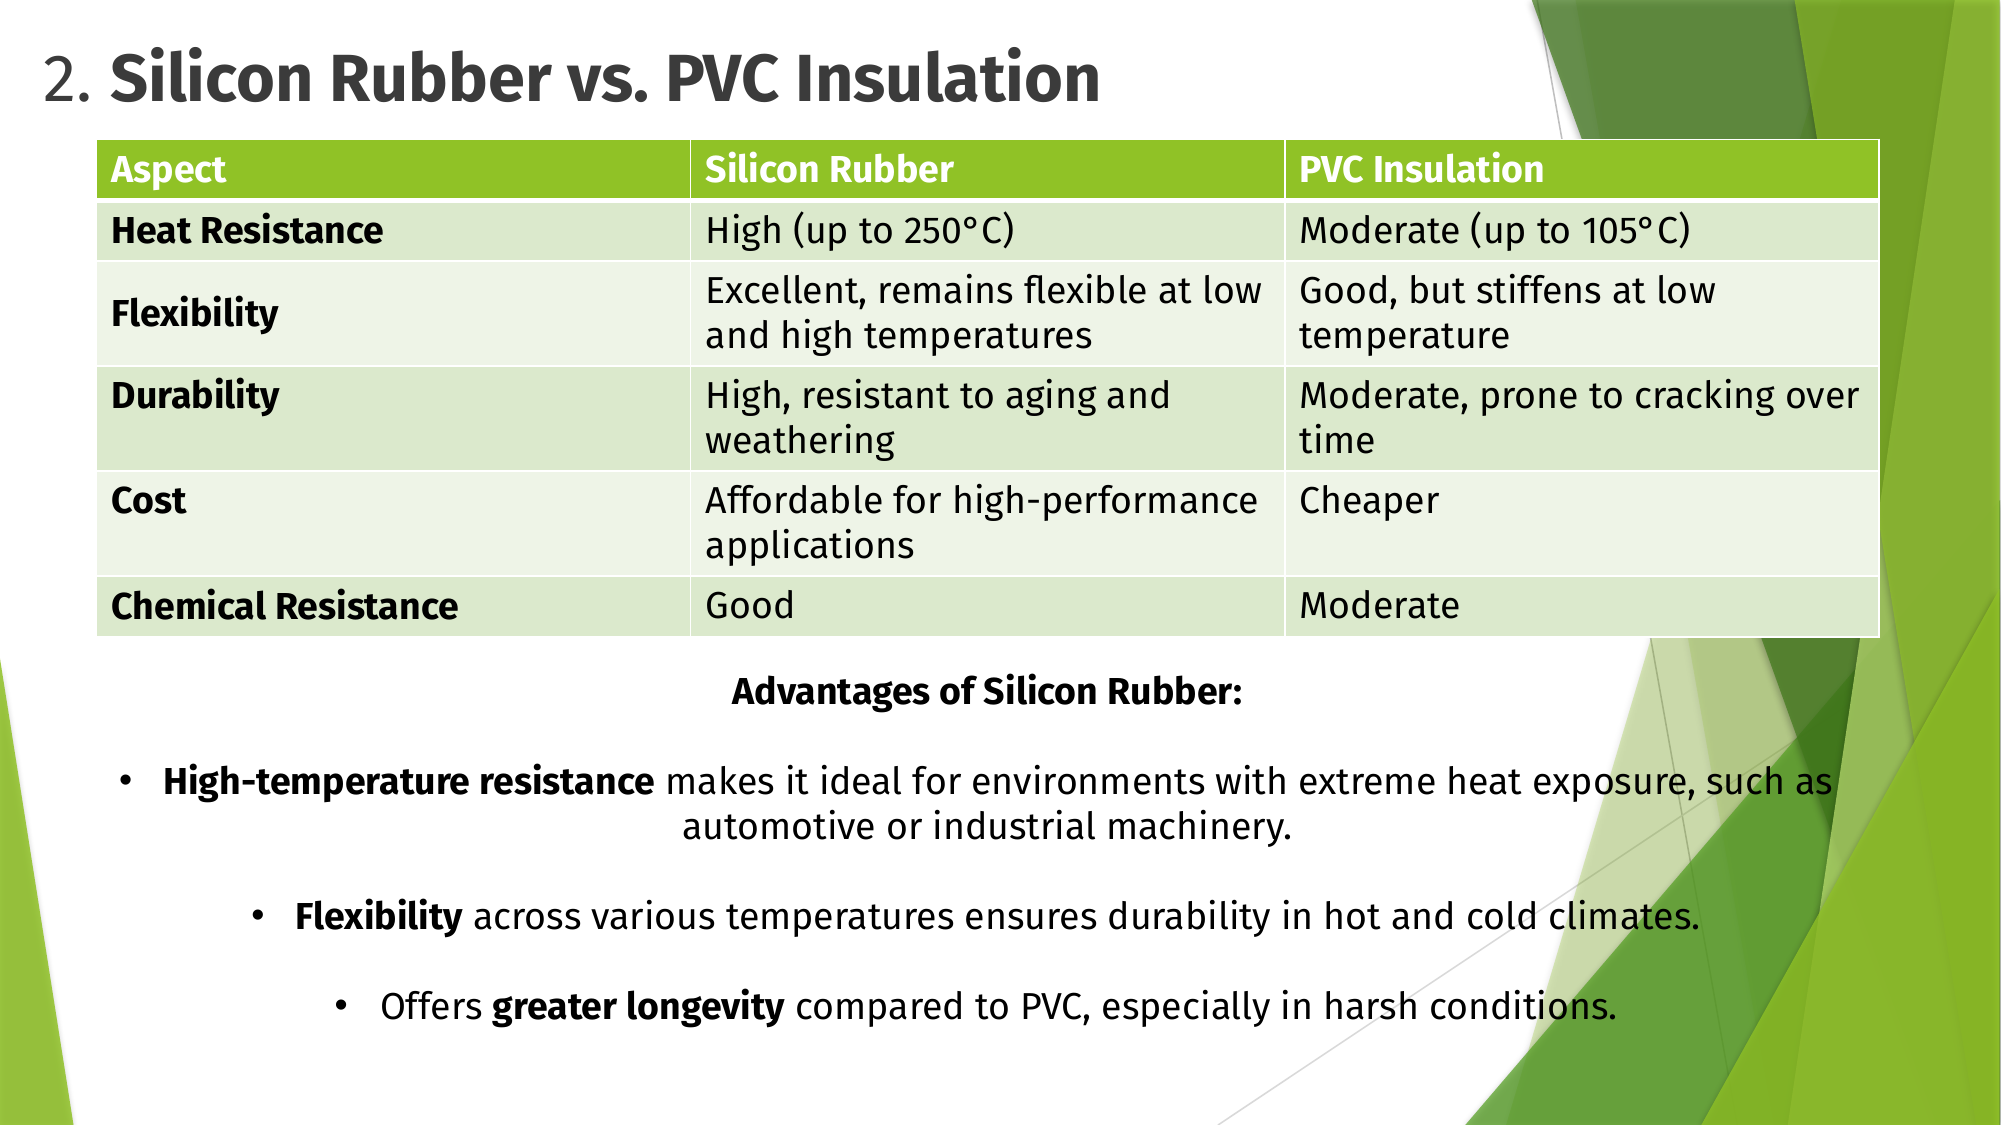

# 2. Silicon Rubber vs. PVC Insulation
| Aspect | Silicon Rubber | PVC Insulation |
| --- | --- | --- |
| Heat Resistance | High (up to 250°C) | Moderate (up to 105°C) |
| Flexibility | Excellent, remains flexible at low and high temperatures | Good, but stiffens at low temperature |
| Durability | High, resistant to aging and weathering | Moderate, prone to cracking over time |
| Cost | Affordable for high-performance applications | Cheaper |
| Chemical Resistance | Good | Moderate |
Advantages of Silicon Rubber:

 High-temperature resistance makes it ideal for environments with extreme heat exposure, such as automotive or industrial machinery.

 Flexibility across various temperatures ensures durability in hot and cold climates.

 Offers greater longevity compared to PVC, especially in harsh conditions.